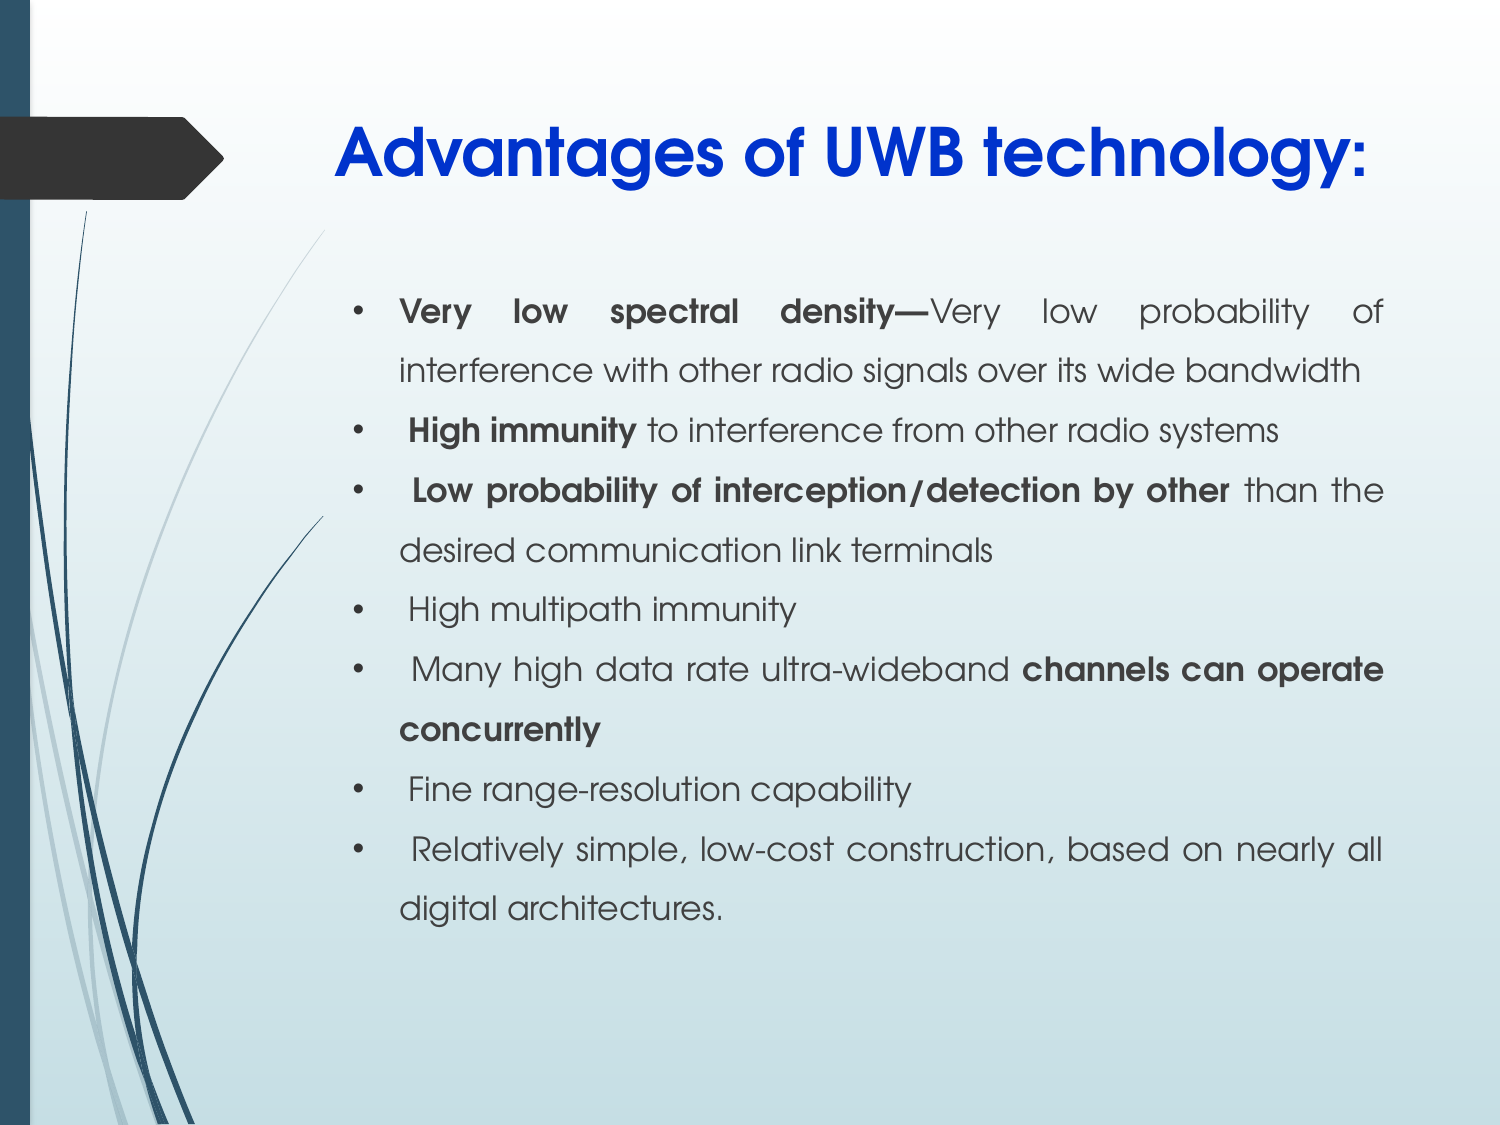

# Advantages of UWB technology:
Very low spectral density—Very low probability of interference with other radio signals over its wide bandwidth
 High immunity to interference from other radio systems
 Low probability of interception/detection by other than the desired communication link terminals
 High multipath immunity
 Many high data rate ultra-wideband channels can operate concurrently
 Fine range-resolution capability
 Relatively simple, low-cost construction, based on nearly all digital architectures.